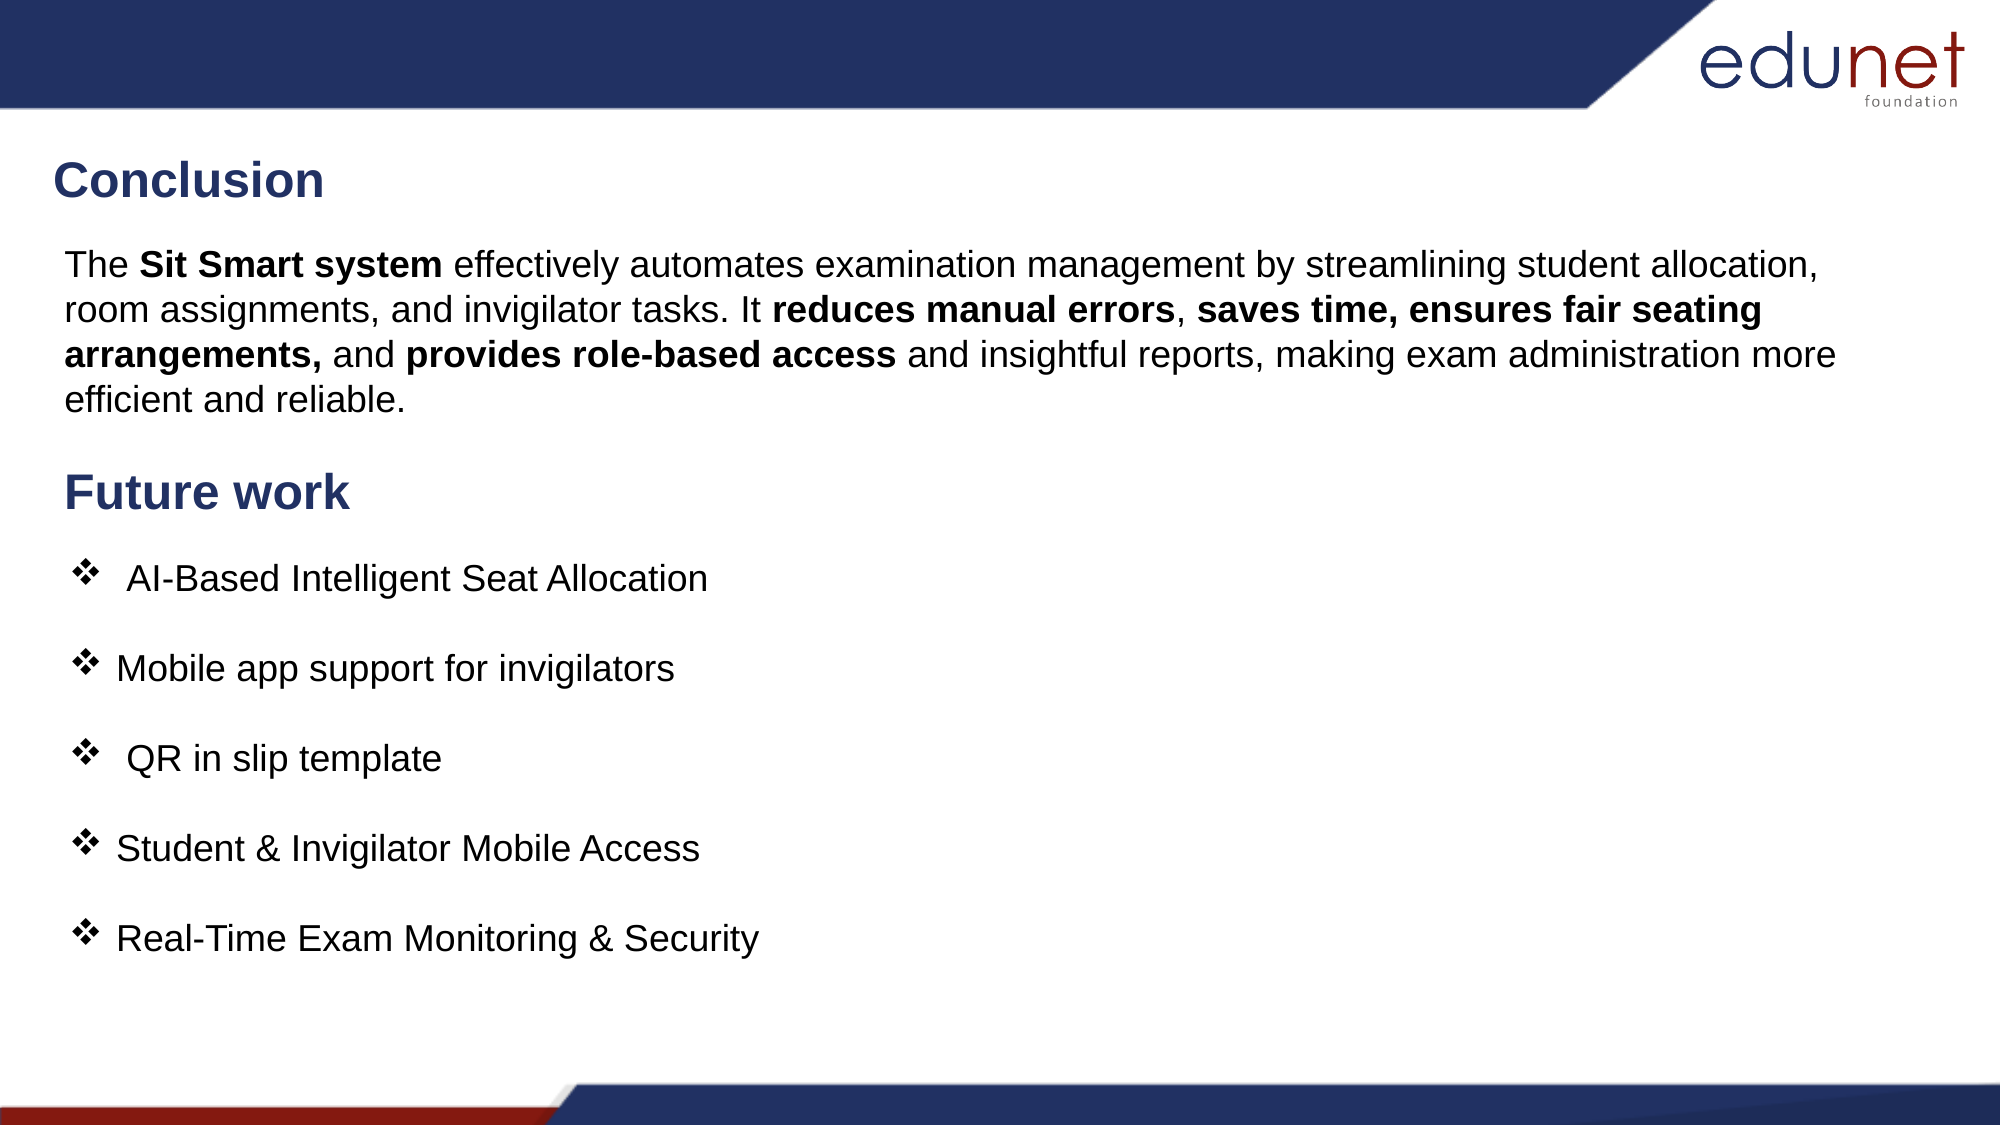

Conclusion
The Sit Smart system effectively automates examination management by streamlining student allocation, room assignments, and invigilator tasks. It reduces manual errors, saves time, ensures fair seating arrangements, and provides role-based access and insightful reports, making exam administration more efficient and reliable.
Future work

 AI-Based Intelligent Seat Allocation

Mobile app support for invigilators

 QR in slip template

Student & Invigilator Mobile Access

Real-Time Exam Monitoring & Security